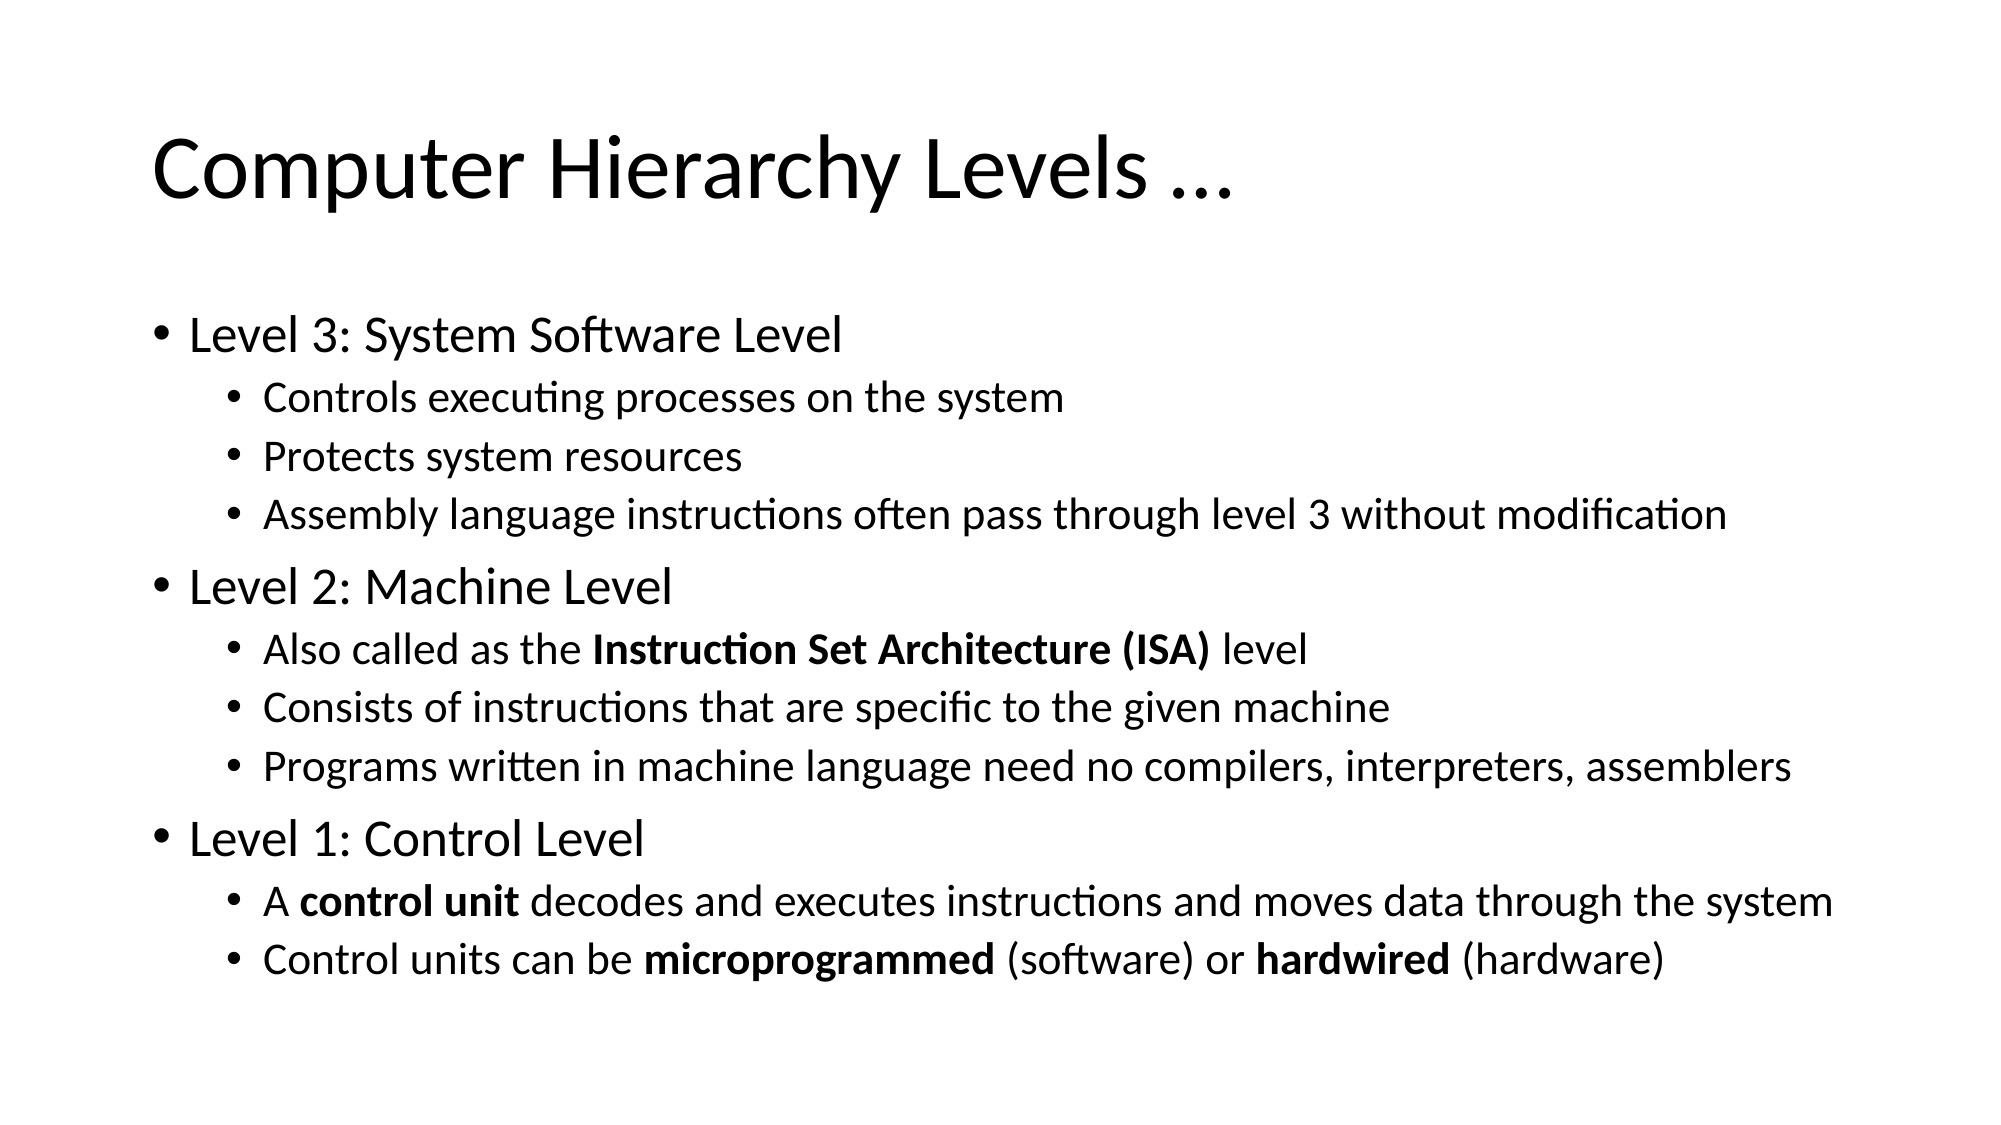

# Computer Hierarchy Levels …
Level 3: System Software Level
Controls executing processes on the system
Protects system resources
Assembly language instructions often pass through level 3 without modification
Level 2: Machine Level
Also called as the Instruction Set Architecture (ISA) level
Consists of instructions that are specific to the given machine
Programs written in machine language need no compilers, interpreters, assemblers
Level 1: Control Level
A control unit decodes and executes instructions and moves data through the system
Control units can be microprogrammed (software) or hardwired (hardware)